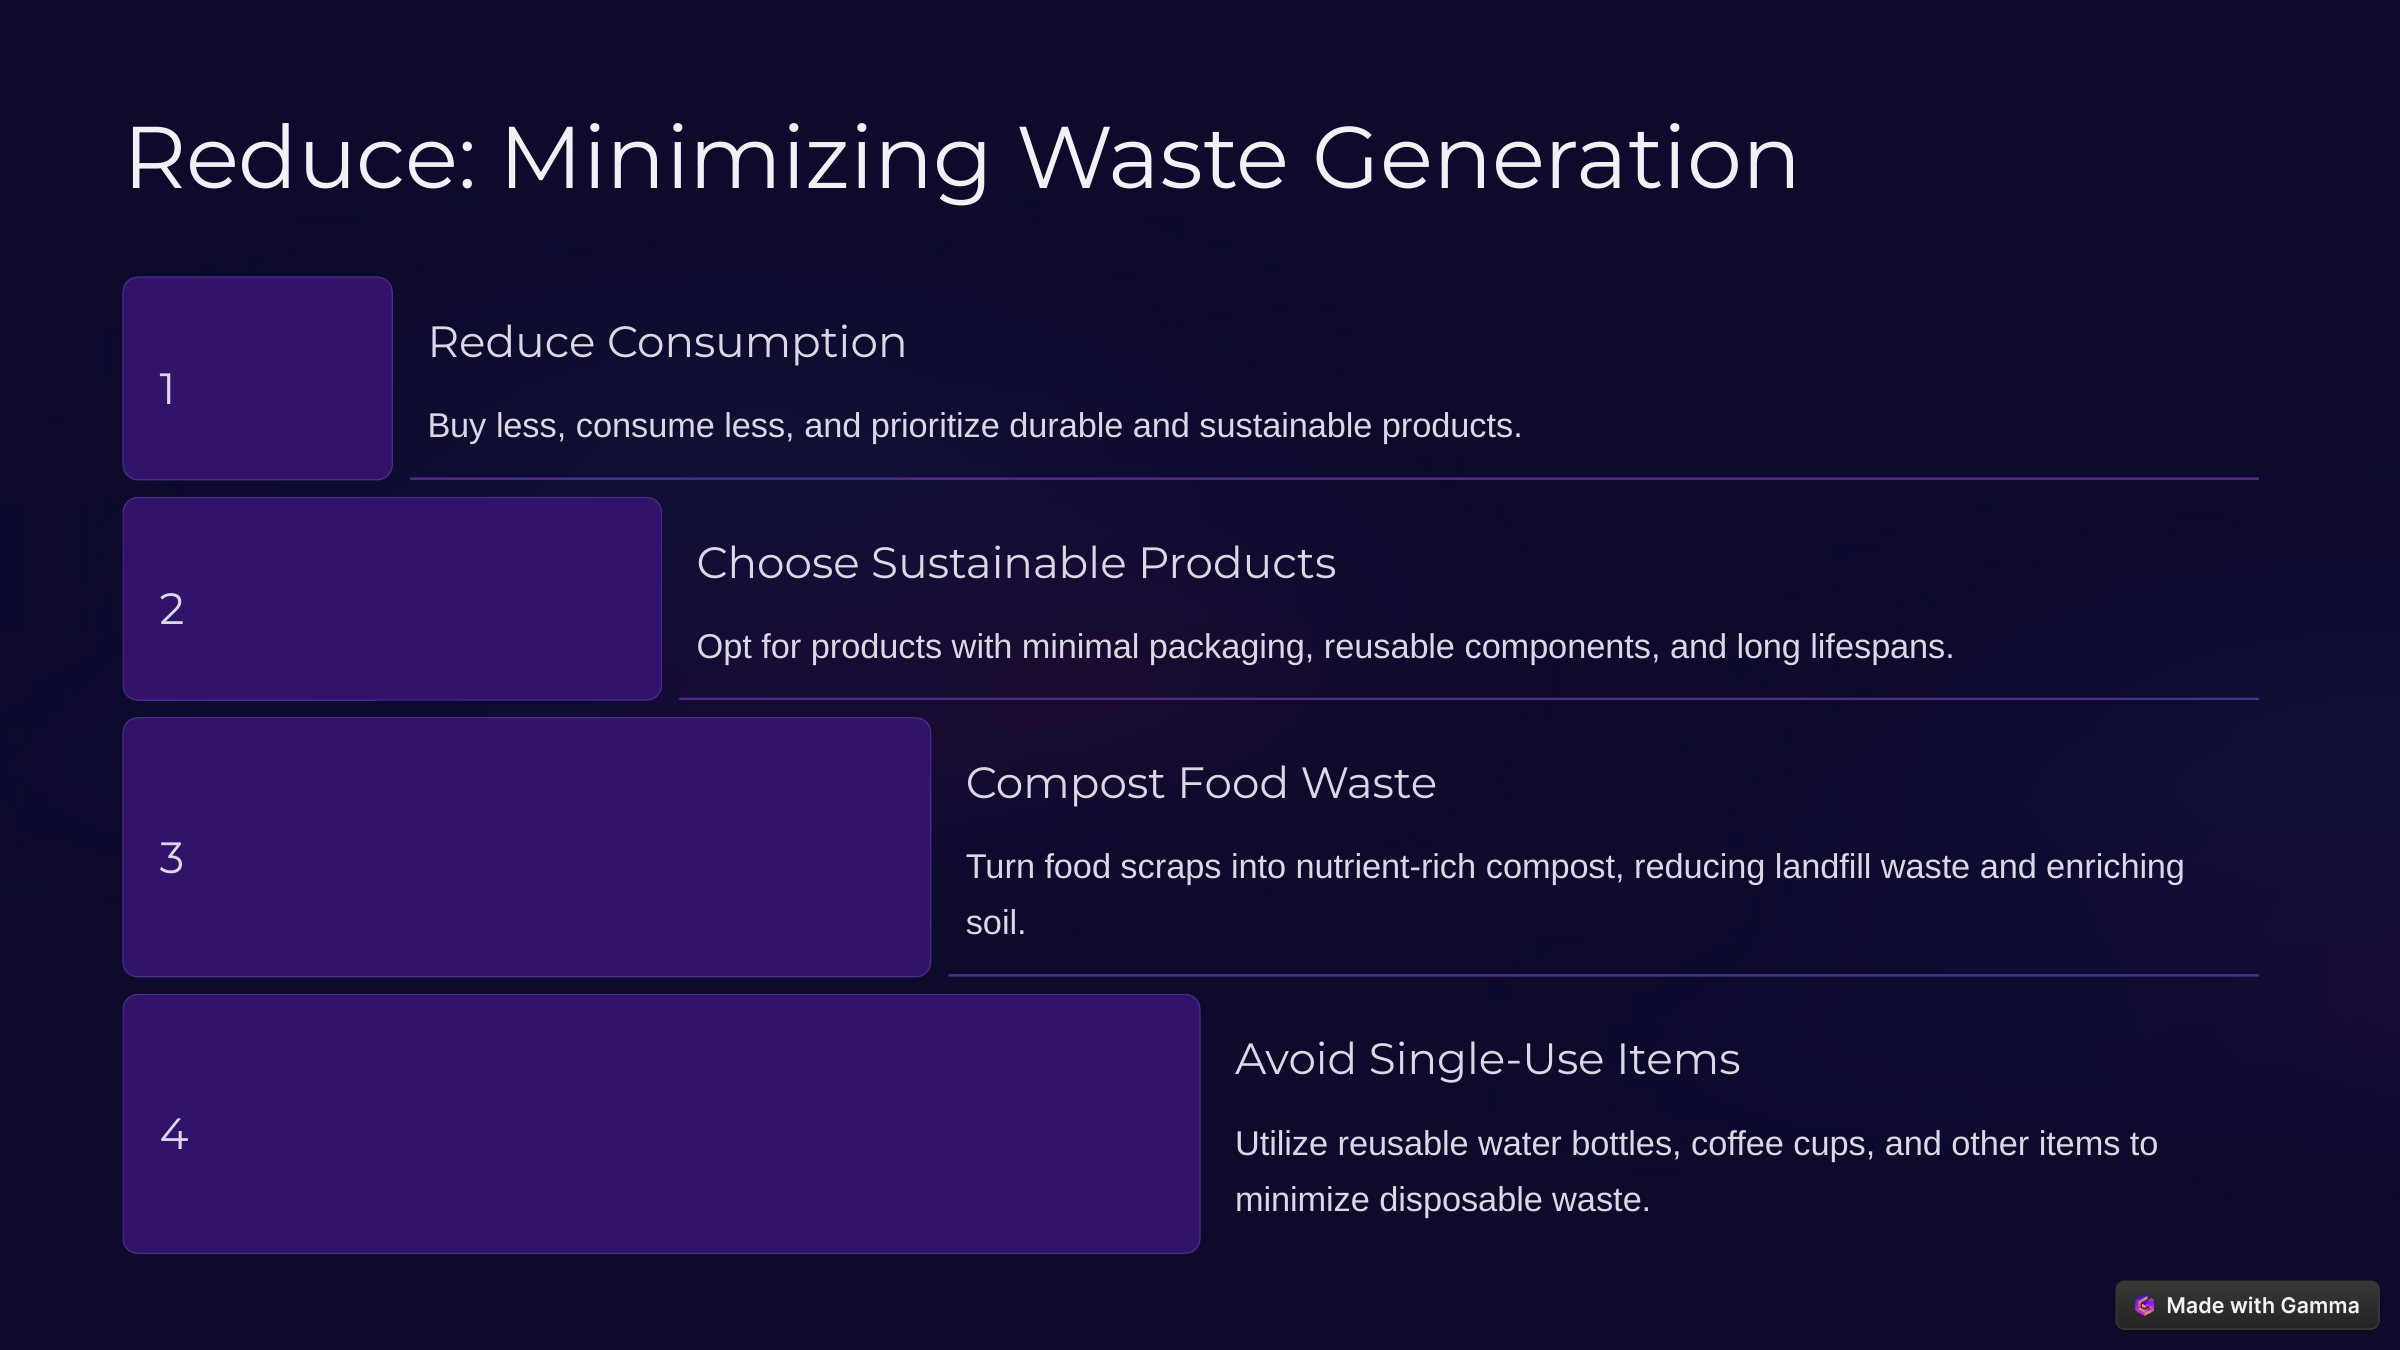

Reduce: Minimizing Waste Generation

Reduce Consumption
1
Buy less, consume less, and prioritize durable and sustainable products.

Choose Sustainable Products
2
Opt for products with minimal packaging, reusable components, and long lifespans.

Compost Food Waste
3
Turn food scraps into nutrient-rich compost, reducing landfill waste and enriching soil.

Avoid Single-Use Items
4
Utilize reusable water bottles, coffee cups, and other items to minimize disposable waste.